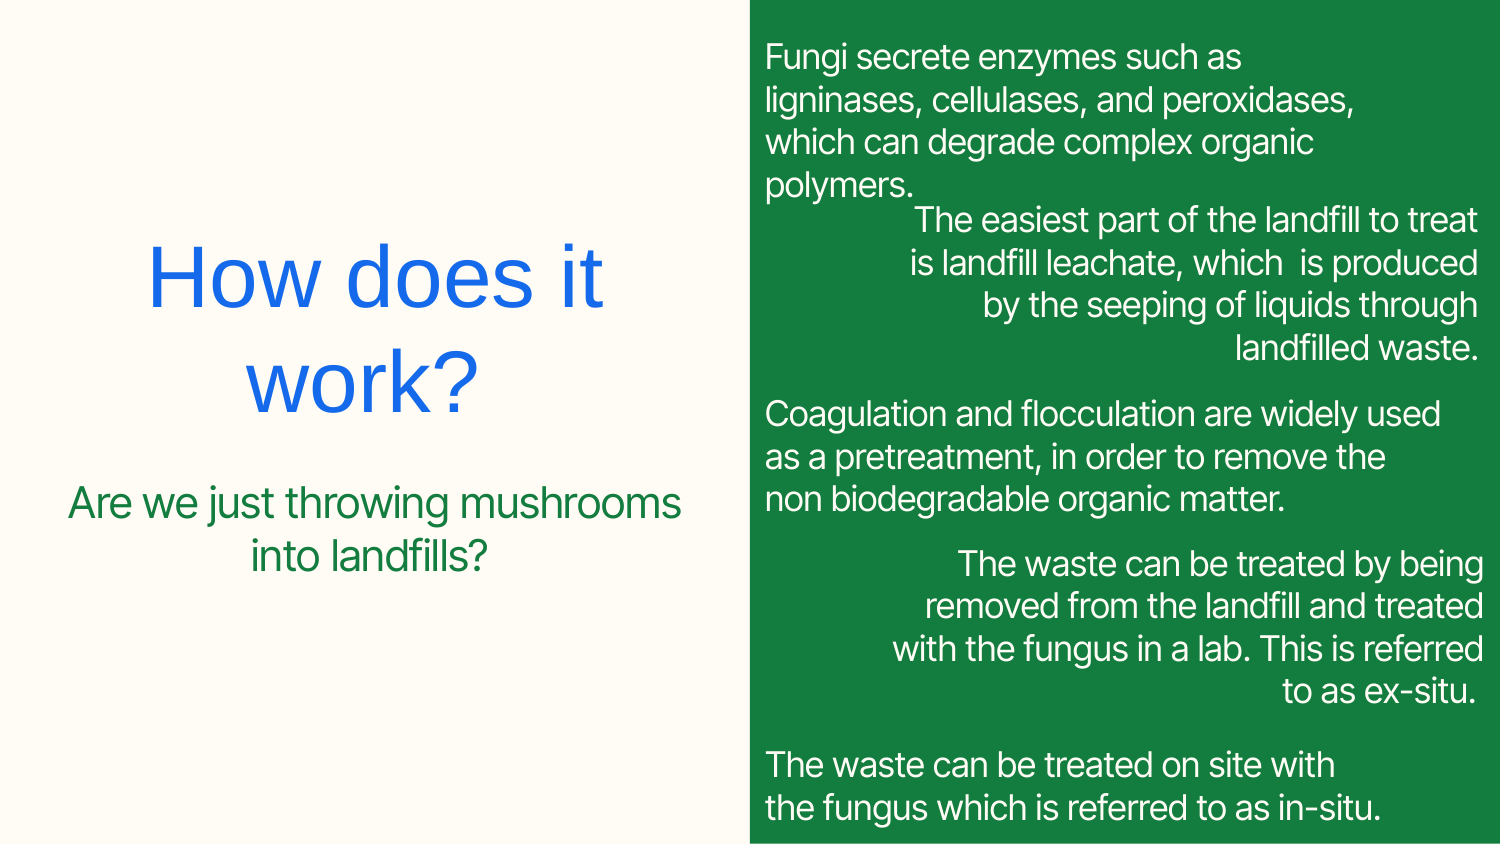

Fungi secrete enzymes such as ligninases, cellulases, and peroxidases, which can degrade complex organic polymers.
The easiest part of the landfill to treat is landfill leachate, which  is produced by the seeping of liquids through landfilled waste.
# How does it work?
Coagulation and flocculation are widely used as a pretreatment, in order to remove the non biodegradable organic matter.
Are we just throwing mushrooms into landfills?
The waste can be treated by being removed from the landfill and treated with the fungus in a lab. This is referred to as ex-situ.
The waste can be treated on site with the fungus which is referred to as in-situ.